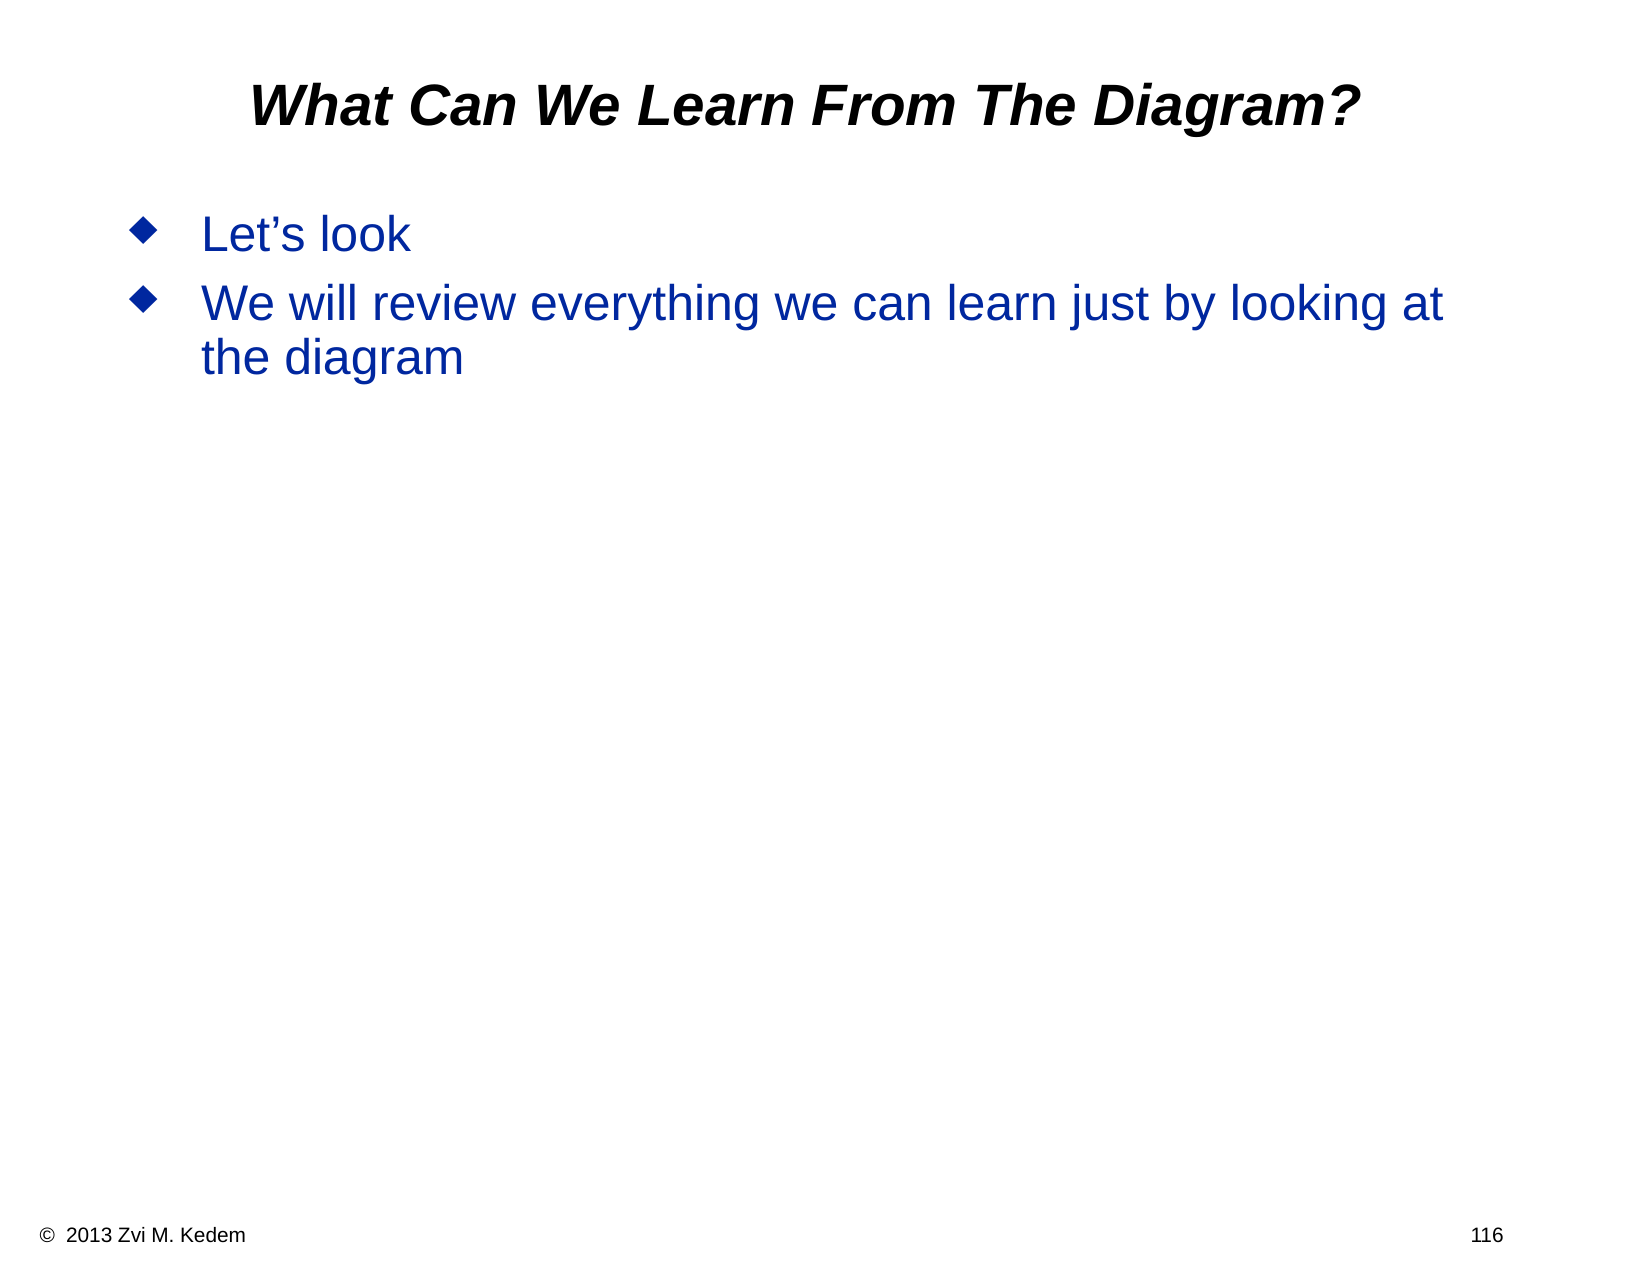

# What Can We Learn From The Diagram?
Let’s look
We will review everything we can learn just by looking at the diagram